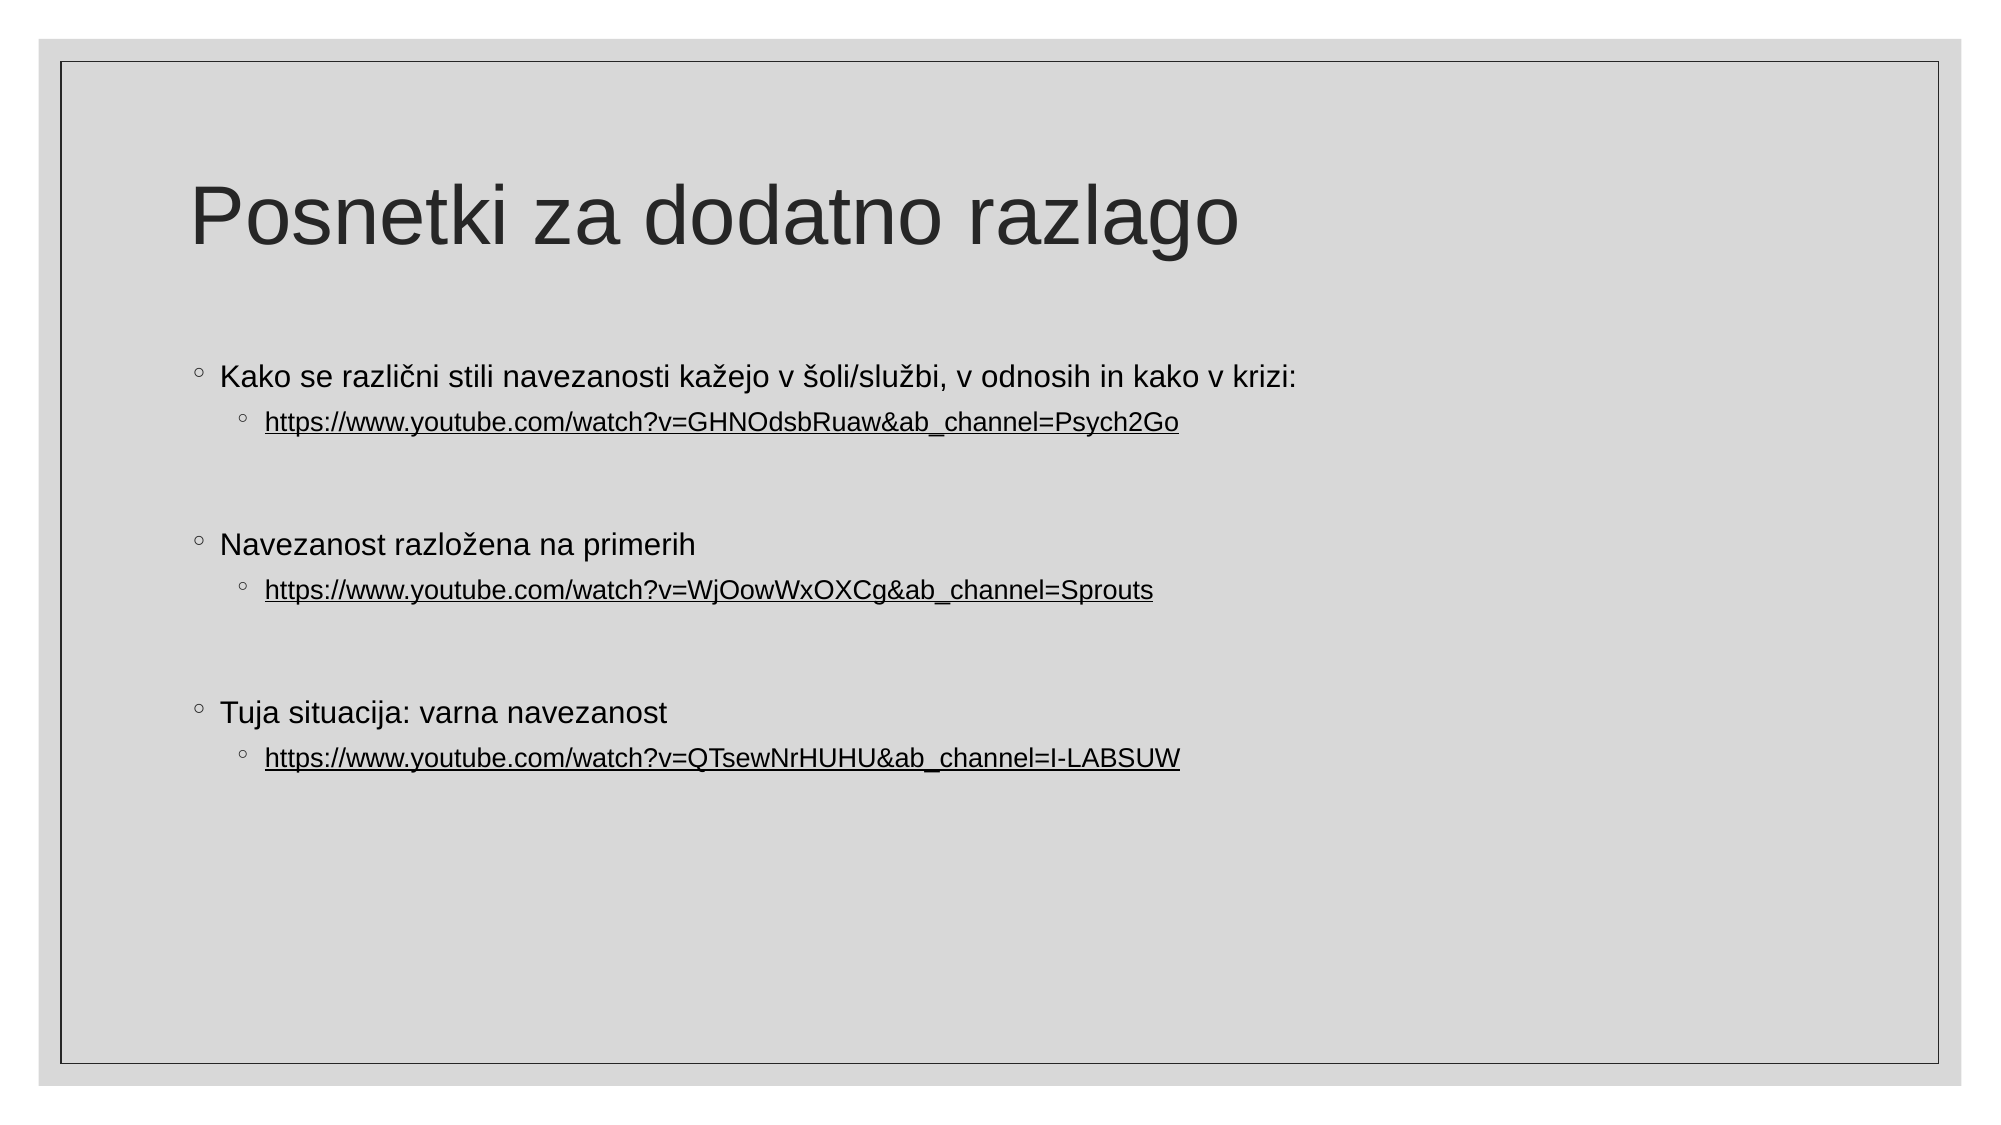

# Posnetki za dodatno razlago
Kako se različni stili navezanosti kažejo v šoli/službi, v odnosih in kako v krizi:
https://www.youtube.com/watch?v=GHNOdsbRuaw&ab_channel=Psych2Go

Navezanost razložena na primerih
https://www.youtube.com/watch?v=WjOowWxOXCg&ab_channel=Sprouts

Tuja situacija: varna navezanost
https://www.youtube.com/watch?v=QTsewNrHUHU&ab_channel=I-LABSUW